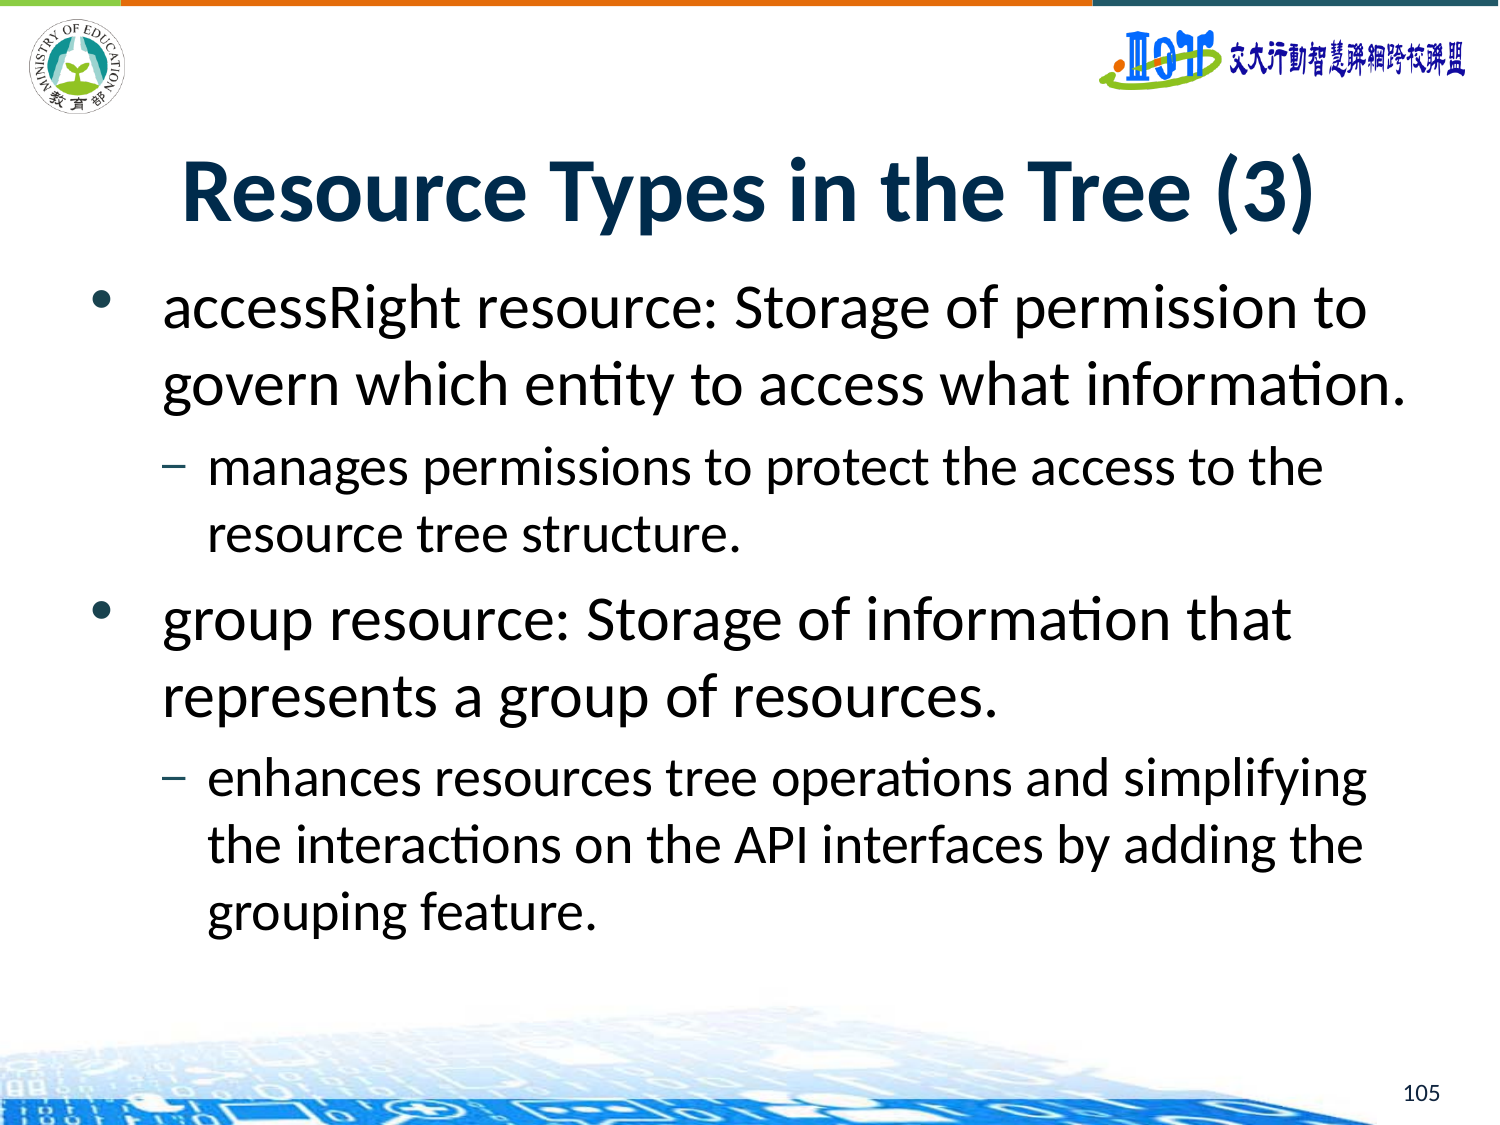

105
# Resource Types in the Tree (3)
accessRight resource: Storage of permission to govern which entity to access what information.
manages permissions to protect the access to the resource tree structure.
group resource: Storage of information that represents a group of resources.
enhances resources tree operations and simplifying the interactions on the API interfaces by adding the grouping feature.